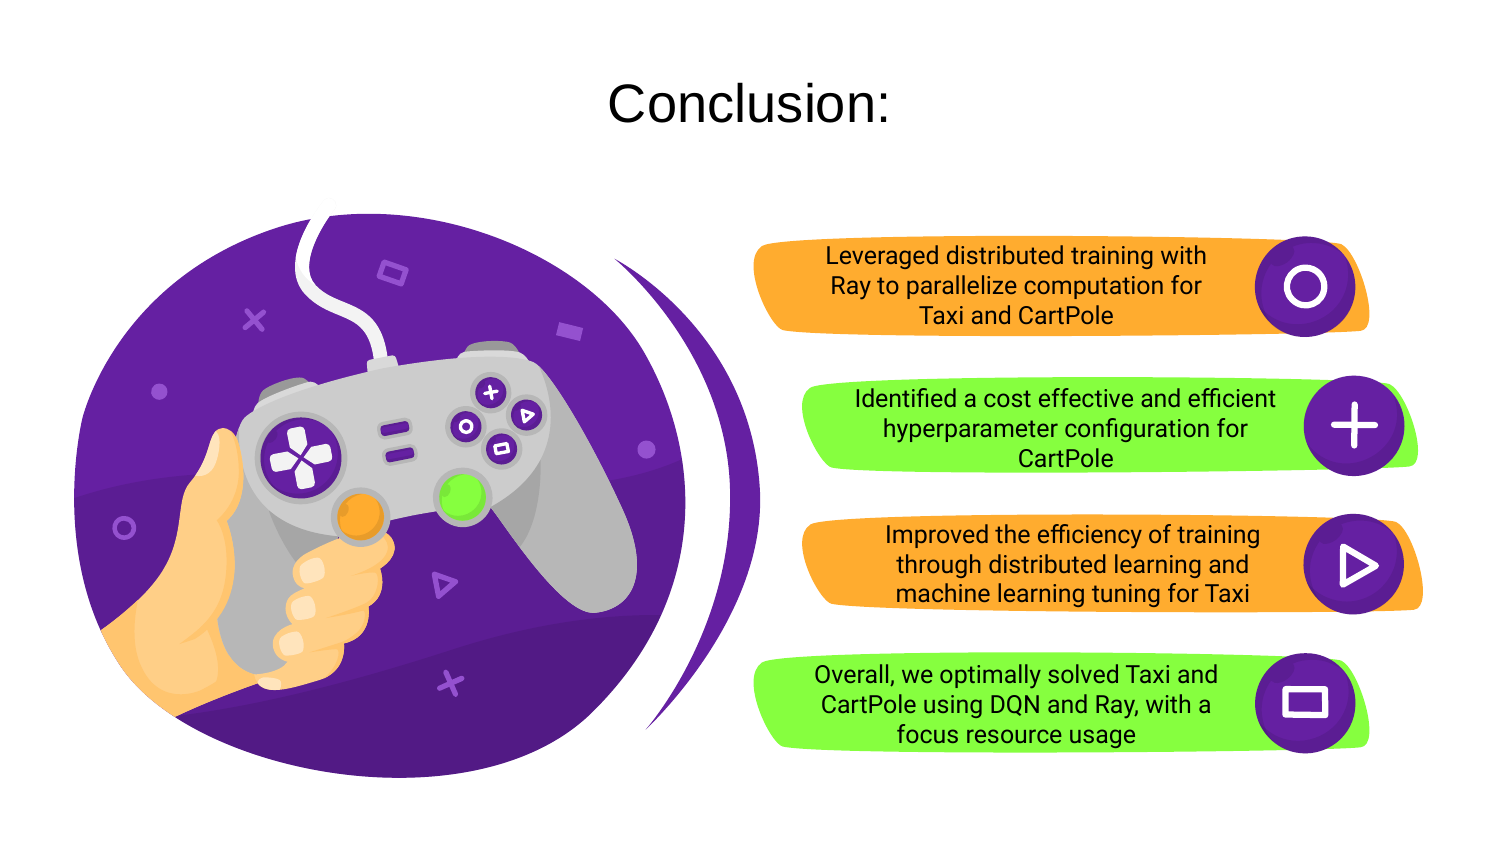

# Conclusion:

Leveraged distributed training with Ray to parallelize computation for Taxi and CartPole

Identified a cost effective and efficient hyperparameter configuration for CartPole

Improved the efficiency of training through distributed learning and machine learning tuning for Taxi

Overall, we optimally solved Taxi and CartPole using DQN and Ray, with a focus resource usage